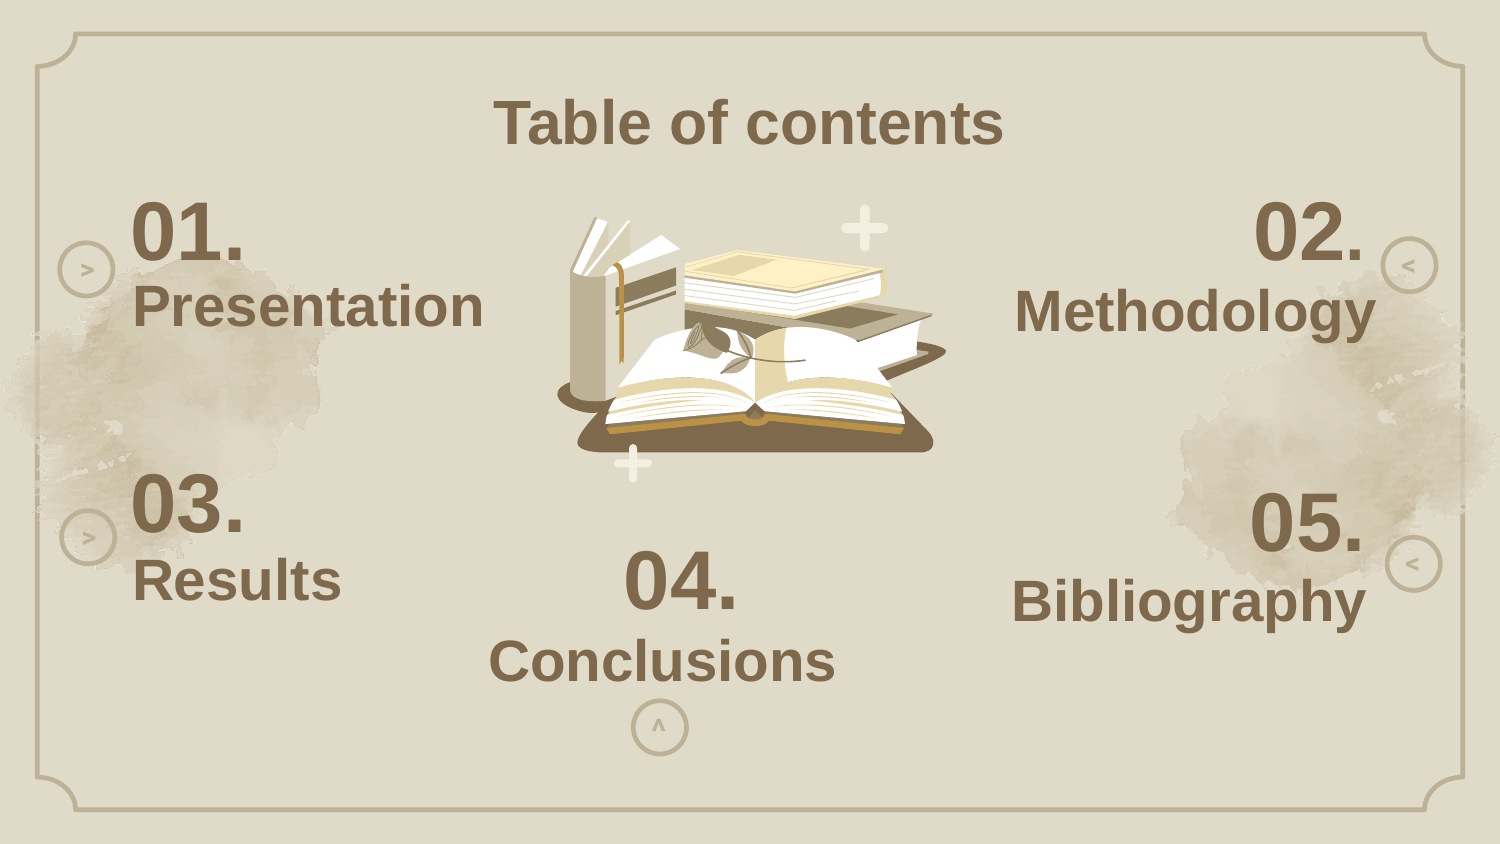

Table of contents
02.
01.

<
>
Methodology
# Presentation
03.
05.
04.
>
<
Bibliography
Results
Conclusions
<